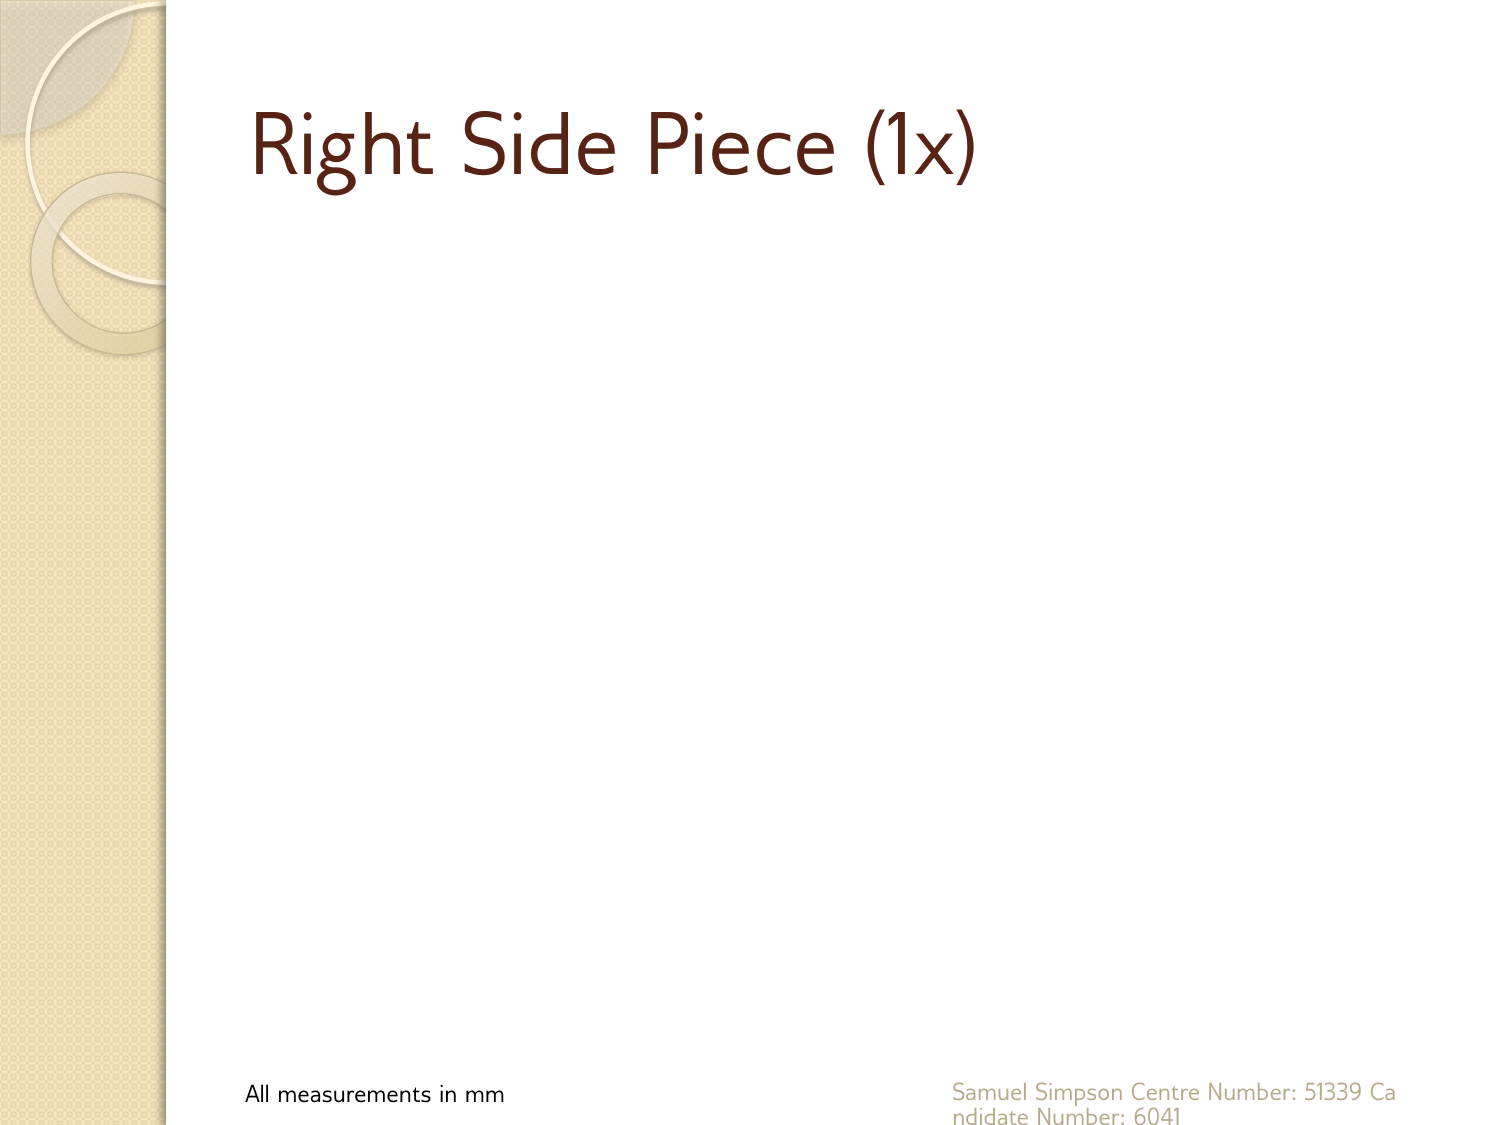

# Right Side Piece (1x)
Samuel Simpson Centre Number: 51339 Candidate Number: 6041
All measurements in mm